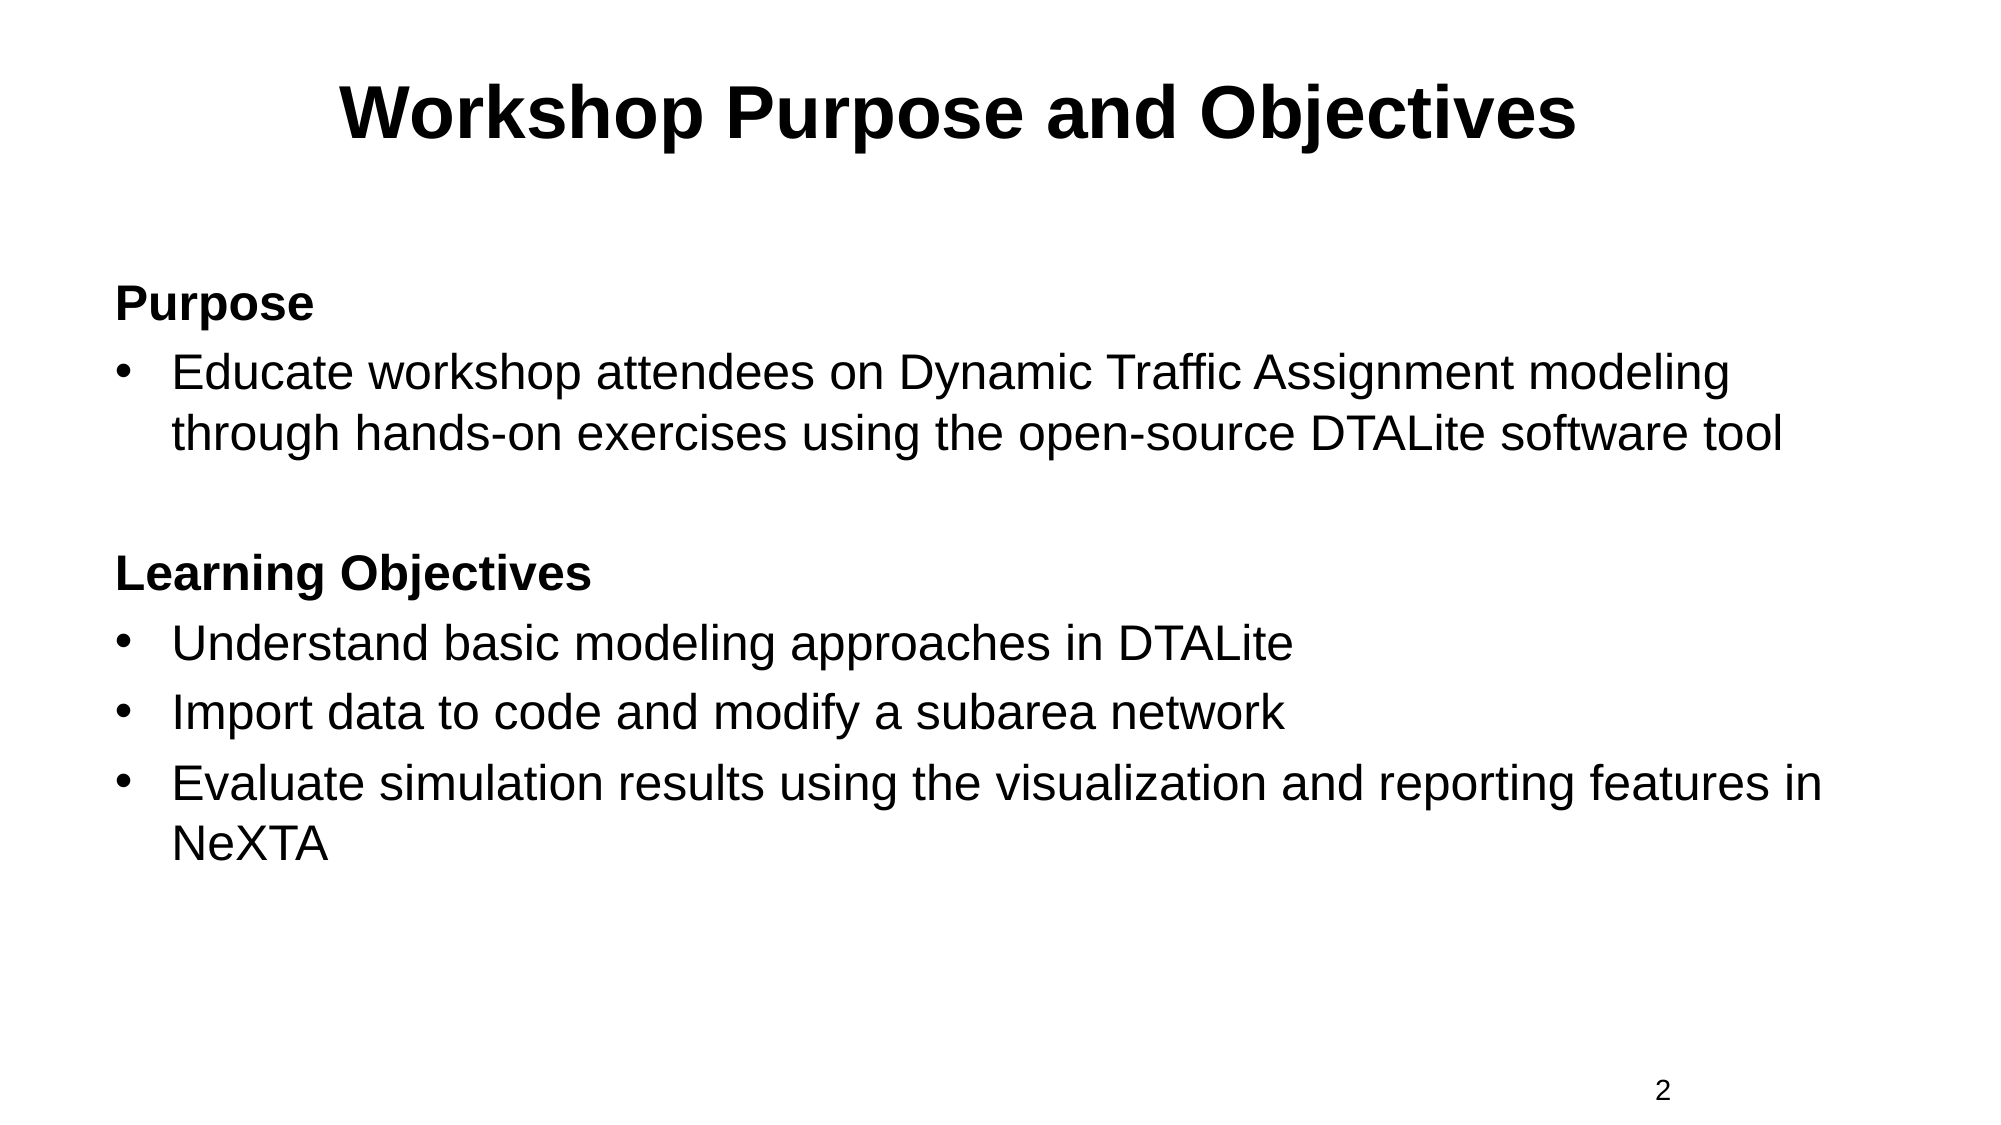

# Workshop Purpose and Objectives
Purpose
Educate workshop attendees on Dynamic Traffic Assignment modeling through hands-on exercises using the open-source DTALite software tool

Learning Objectives
Understand basic modeling approaches in DTALite
Import data to code and modify a subarea network
Evaluate simulation results using the visualization and reporting features in NeXTA
2